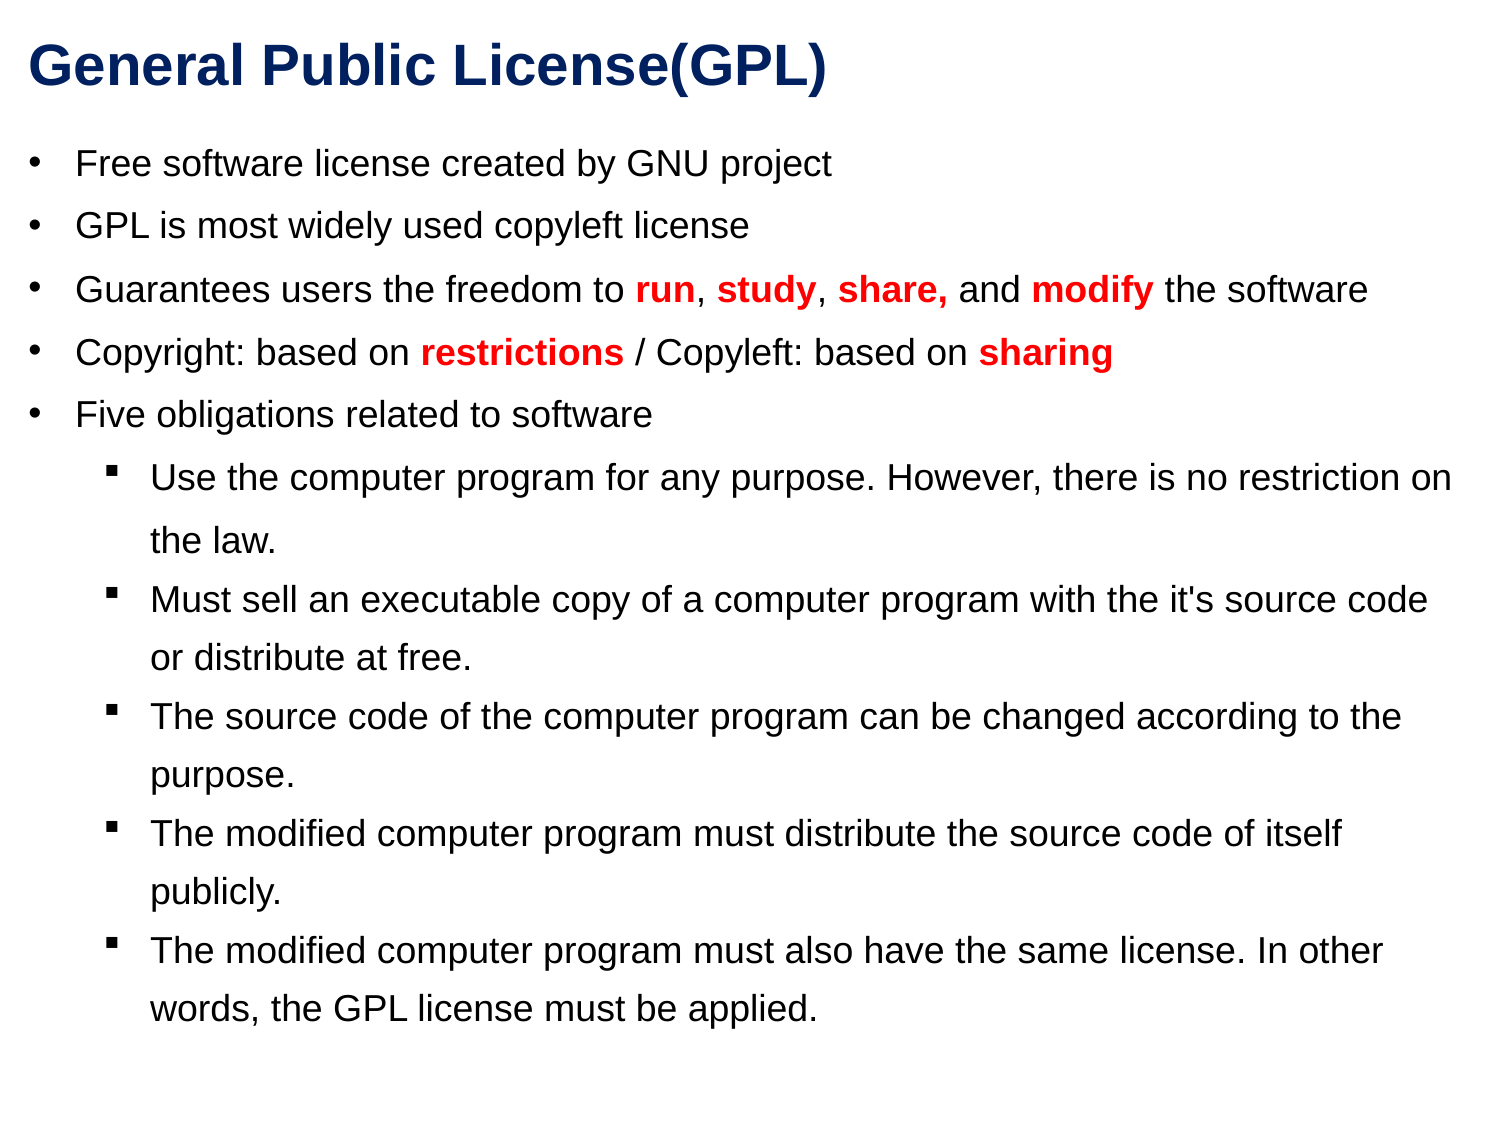

General Public License(GPL)
Free software license created by GNU project
GPL is most widely used copyleft license
Guarantees users the freedom to run, study, share, and modify the software
Copyright: based on restrictions / Copyleft: based on sharing
Five obligations related to software
Use the computer program for any purpose. However, there is no restriction on the law.
Must sell an executable copy of a computer program with the it's source code or distribute at free.
The source code of the computer program can be changed according to the purpose.
The modified computer program must distribute the source code of itself publicly.
The modified computer program must also have the same license. In other words, the GPL license must be applied.